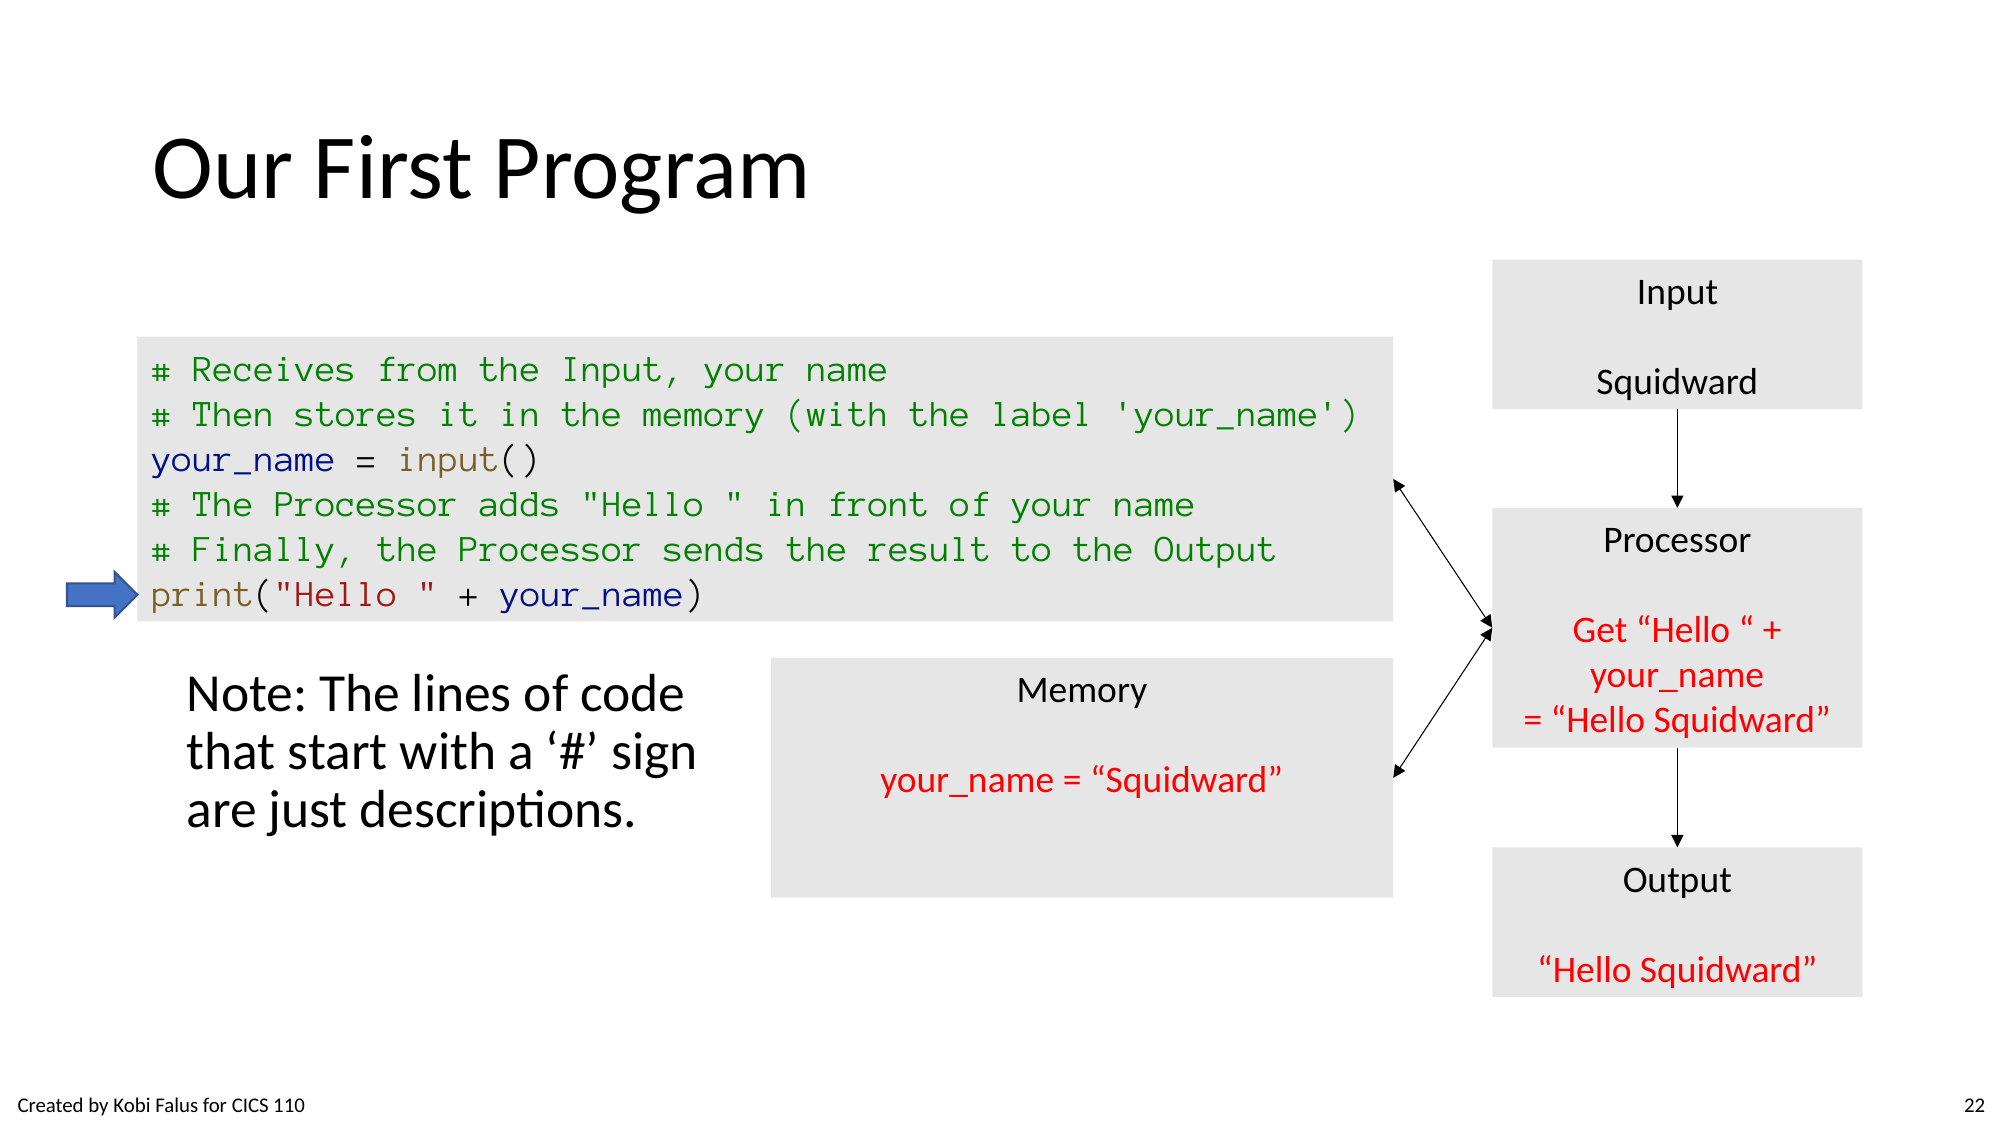

# Our First Program
Input

Squidward
# Receives from the Input, your name
# Then stores it in the memory (with the label 'your_name')
your_name = input()
# The Processor adds "Hello " in front of your name
# Finally, the Processor sends the result to the Output
print("Hello " + your_name)
Processor

Get “Hello “ + your_name
= “Hello Squidward”

Note: The lines of code that start with a ‘#’ sign are just descriptions.
Memory

your_name = “Squidward”

Output

“Hello Squidward”